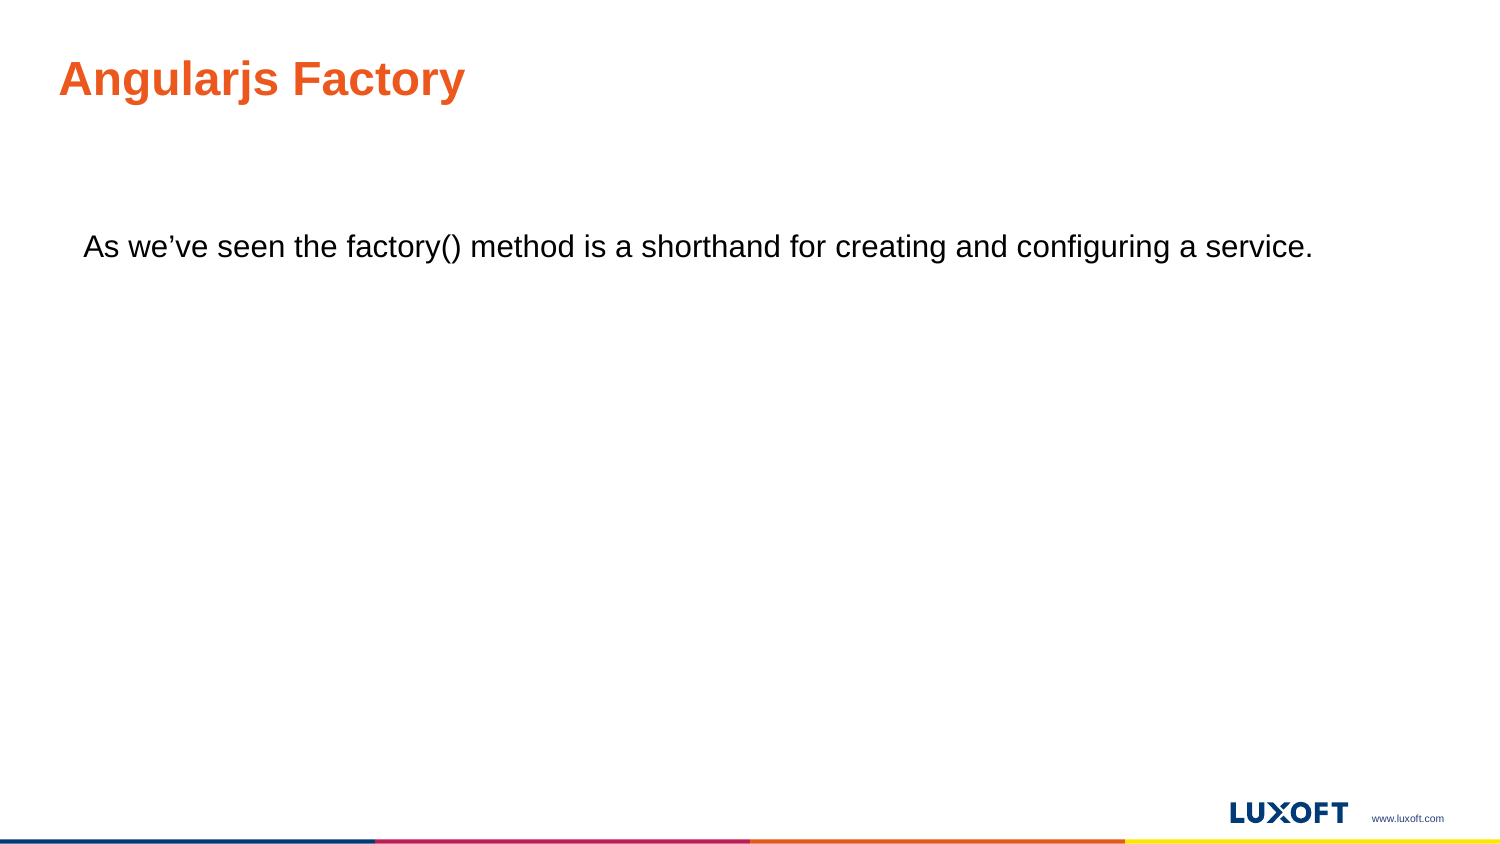

# Angularjs Factory

As we’ve seen the factory() method is a shorthand for creating and configuring a service.